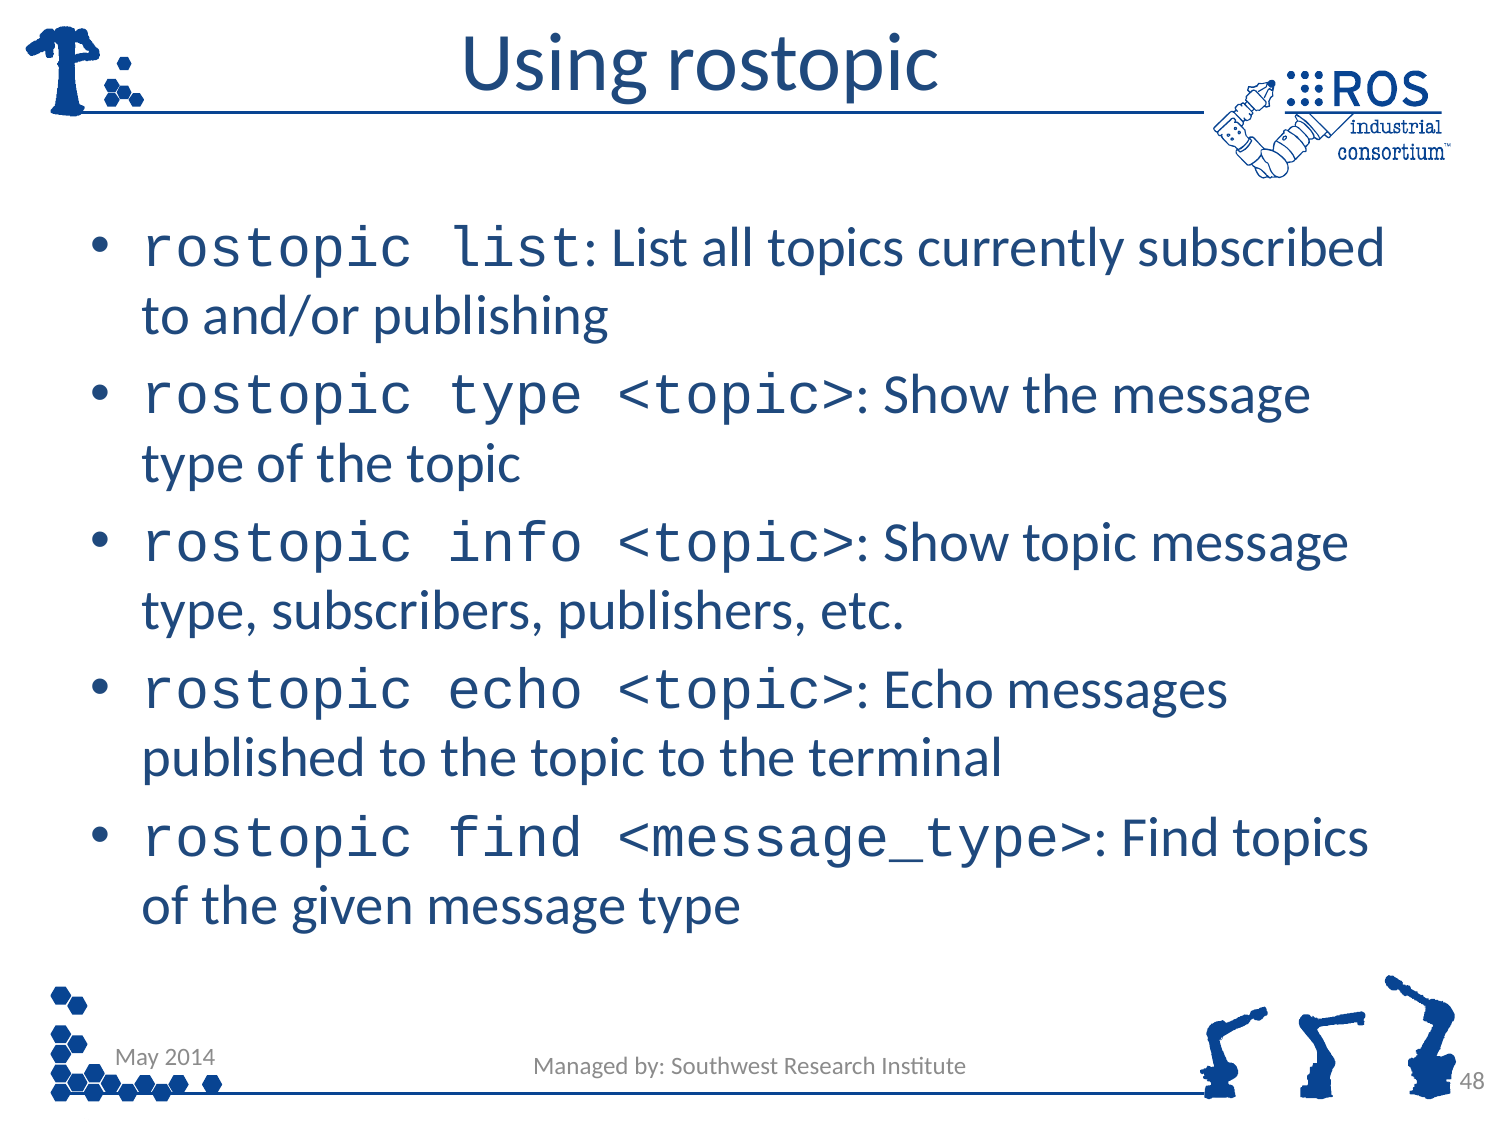

# Using rostopic
rostopic list: List all topics currently subscribed to and/or publishing
rostopic type <topic>: Show the message type of the topic
rostopic info <topic>: Show topic message type, subscribers, publishers, etc.
rostopic echo <topic>: Echo messages published to the topic to the terminal
rostopic find <message_type>: Find topics of the given message type
May 2014
Managed by: Southwest Research Institute
48